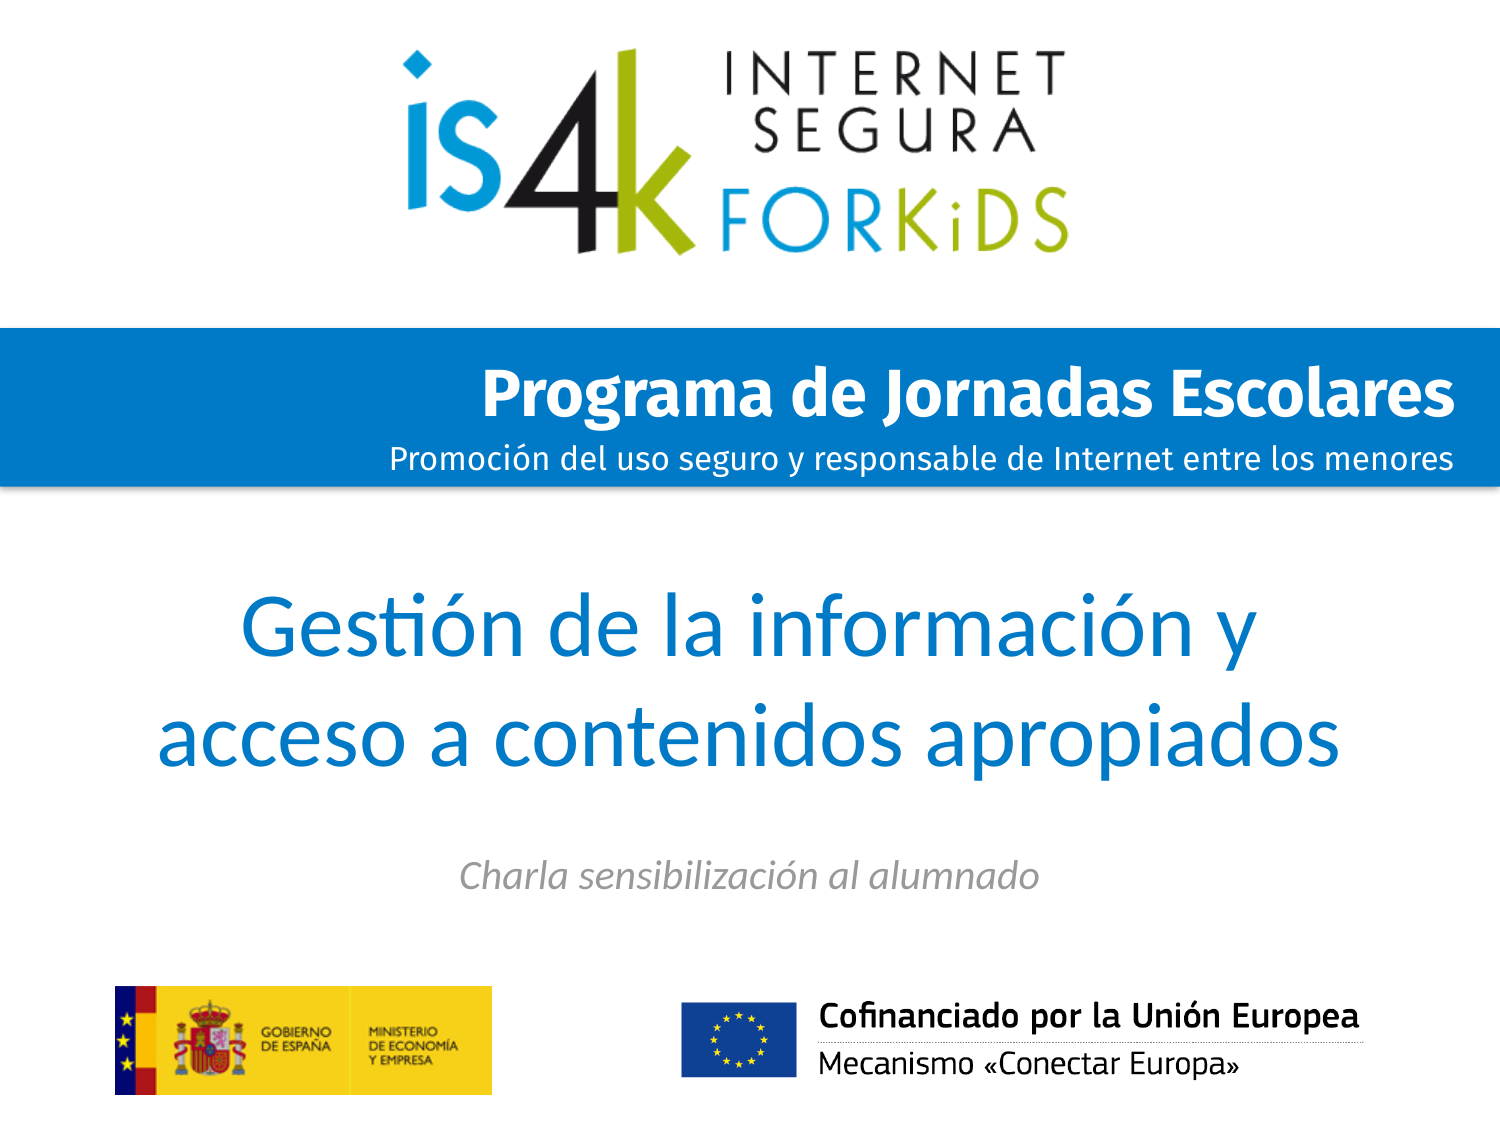

# Gestión de la información y acceso a contenidos apropiados
Charla sensibilización al alumnado